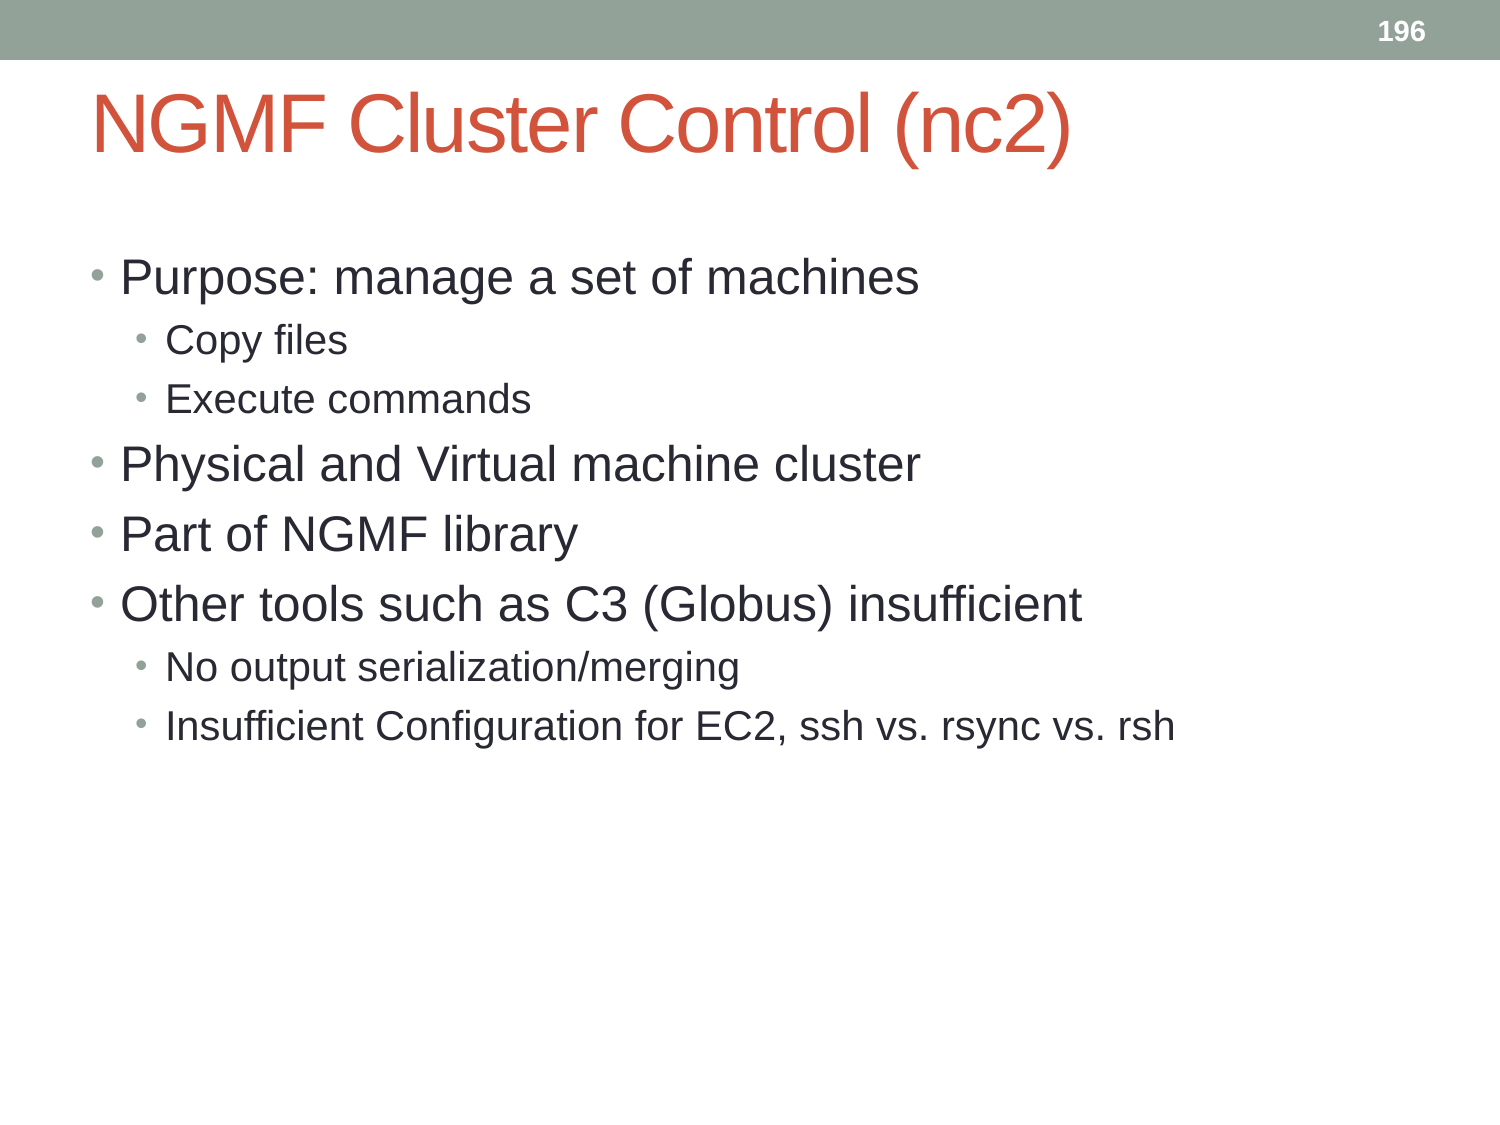

196
# NGMF Cluster Control (nc2)
Purpose: manage a set of machines
Copy files
Execute commands
Physical and Virtual machine cluster
Part of NGMF library
Other tools such as C3 (Globus) insufficient
No output serialization/merging
Insufficient Configuration for EC2, ssh vs. rsync vs. rsh